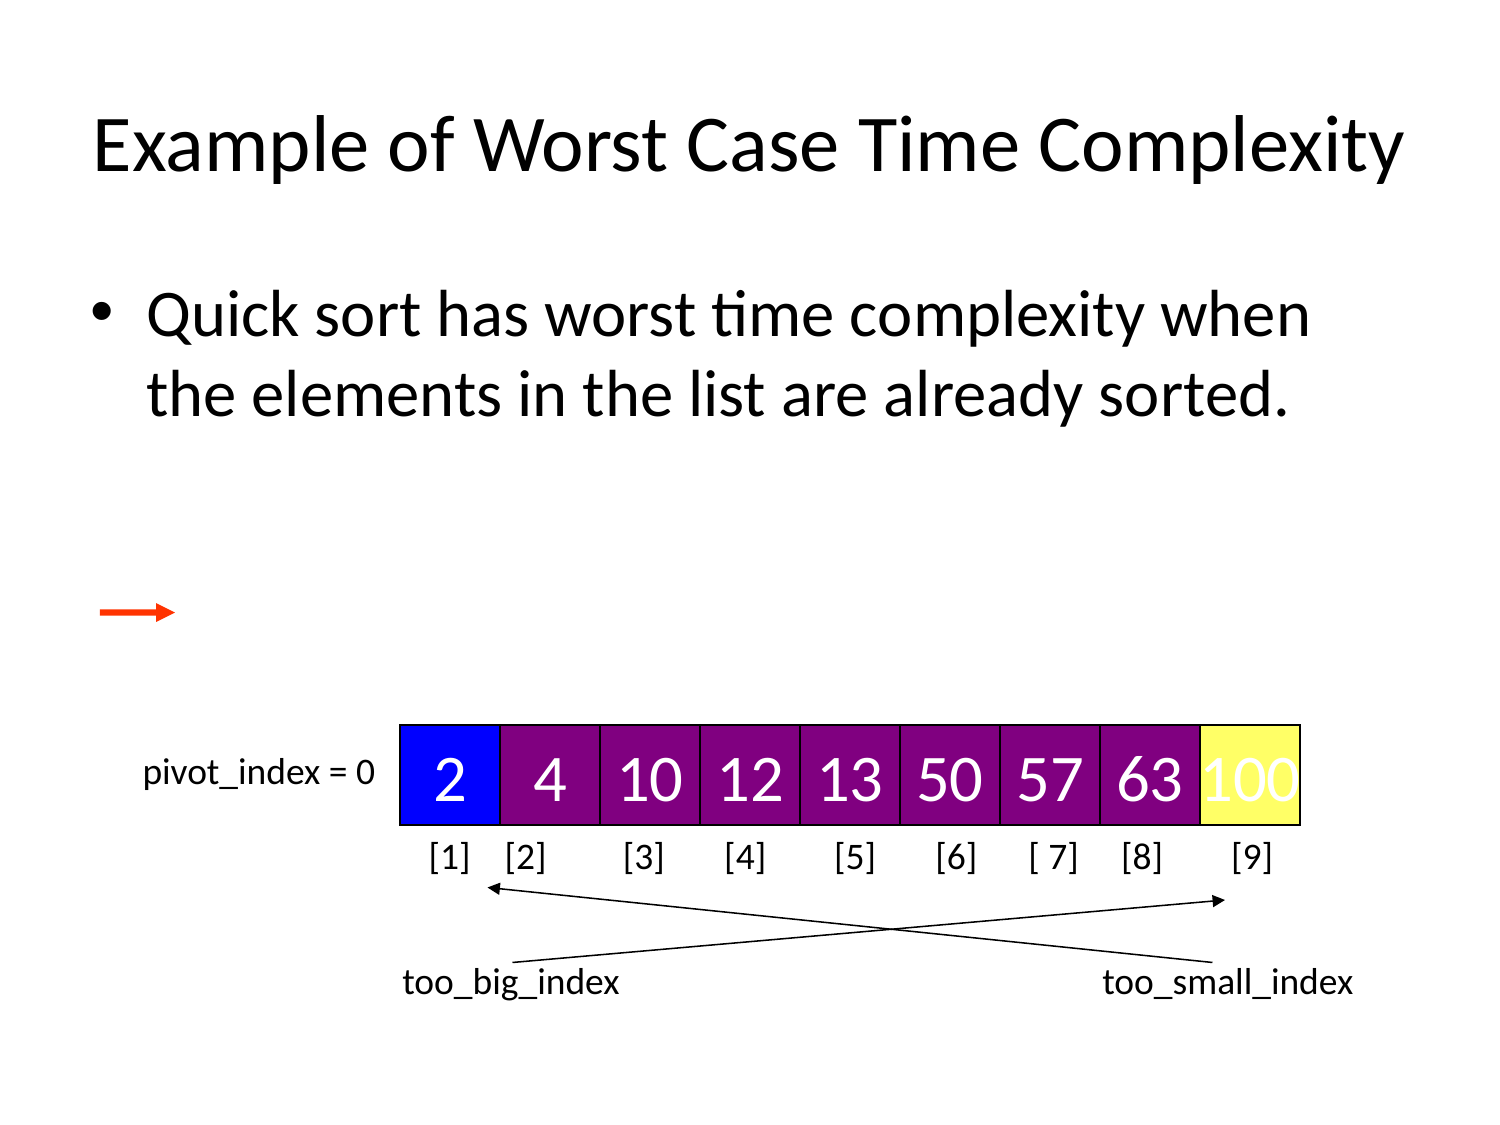

# Example of Worst Case Time Complexity

Quick sort has worst time complexity when the elements in the list are already sorted.

2
4
10
12
13
50
57
63
100
pivot_index = 0
[1]    [2]         [3]       [4]        [5]       [6]      [ 7]     [8]        [9]

too_big_index
too_small_index